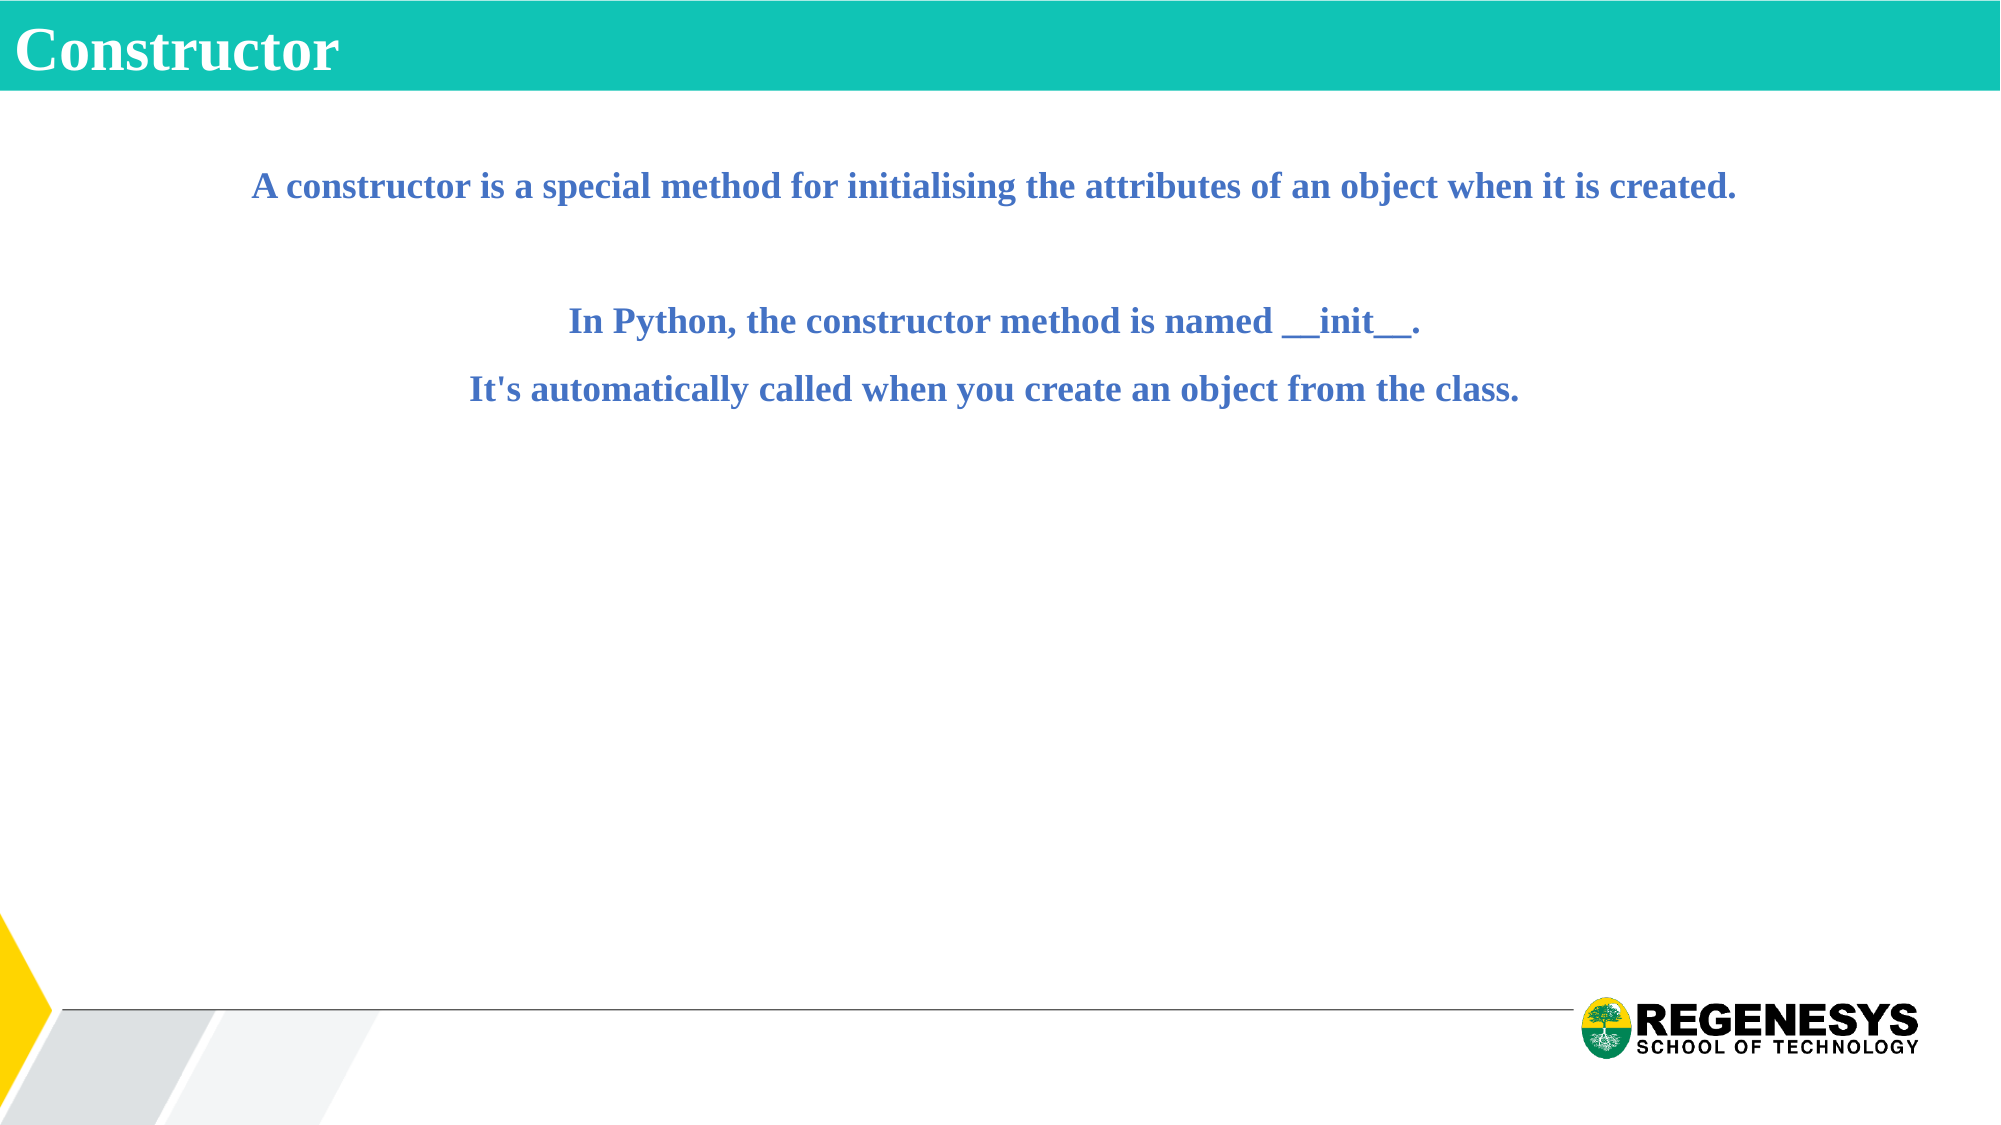

Constructor
A constructor is a special method for initialising the attributes of an object when it is created.

In Python, the constructor method is named __init__.
It's automatically called when you create an object from the class.